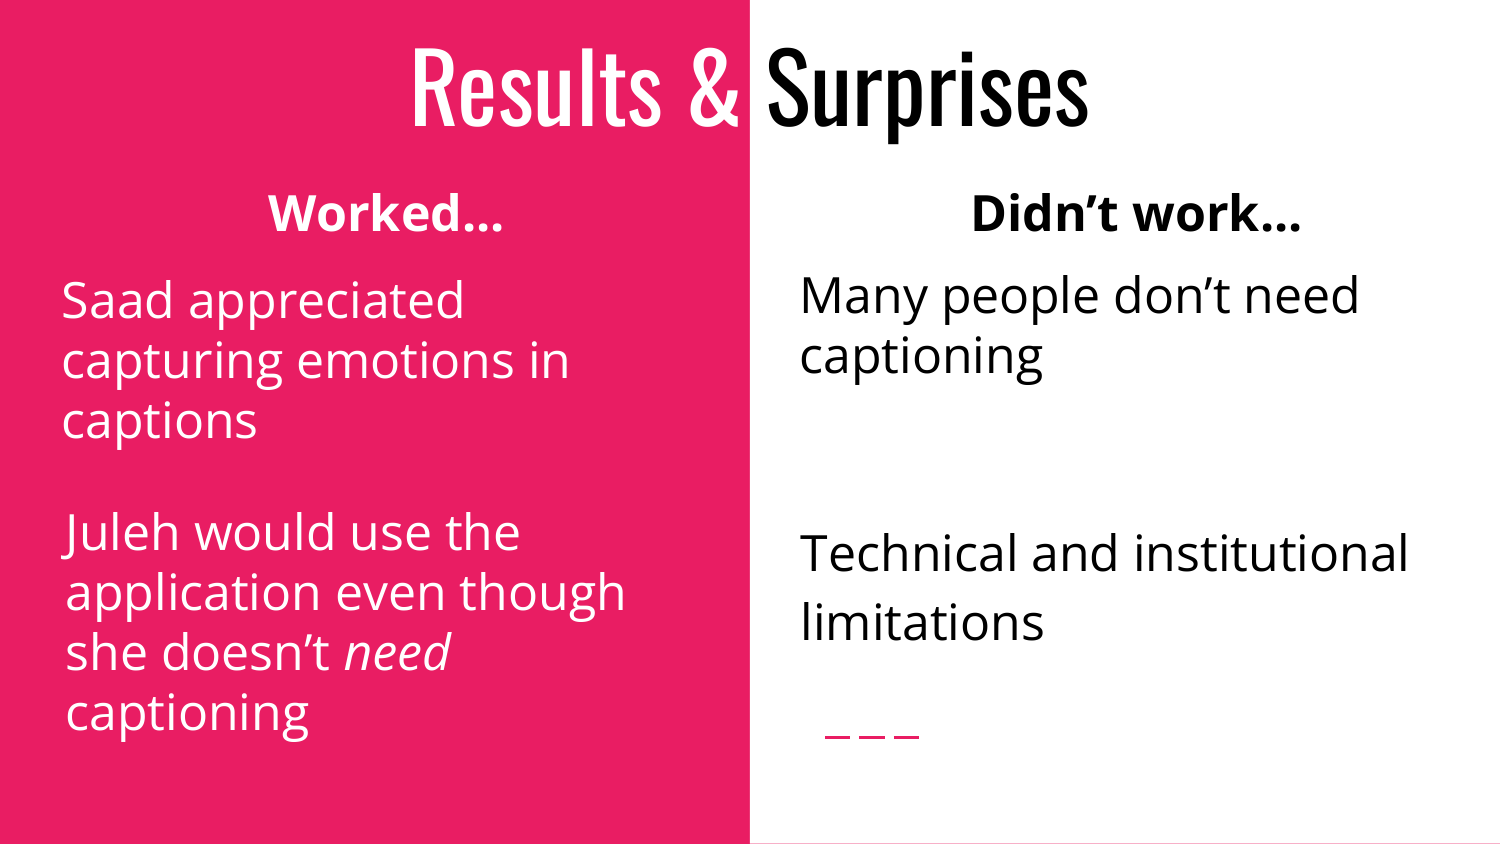

# Results & Surprises
Worked...
Didn’t work...
Many people don’t need captioning
Saad appreciated capturing emotions in captions
Technical and institutional limitations
Juleh would use the application even though she doesn’t need captioning